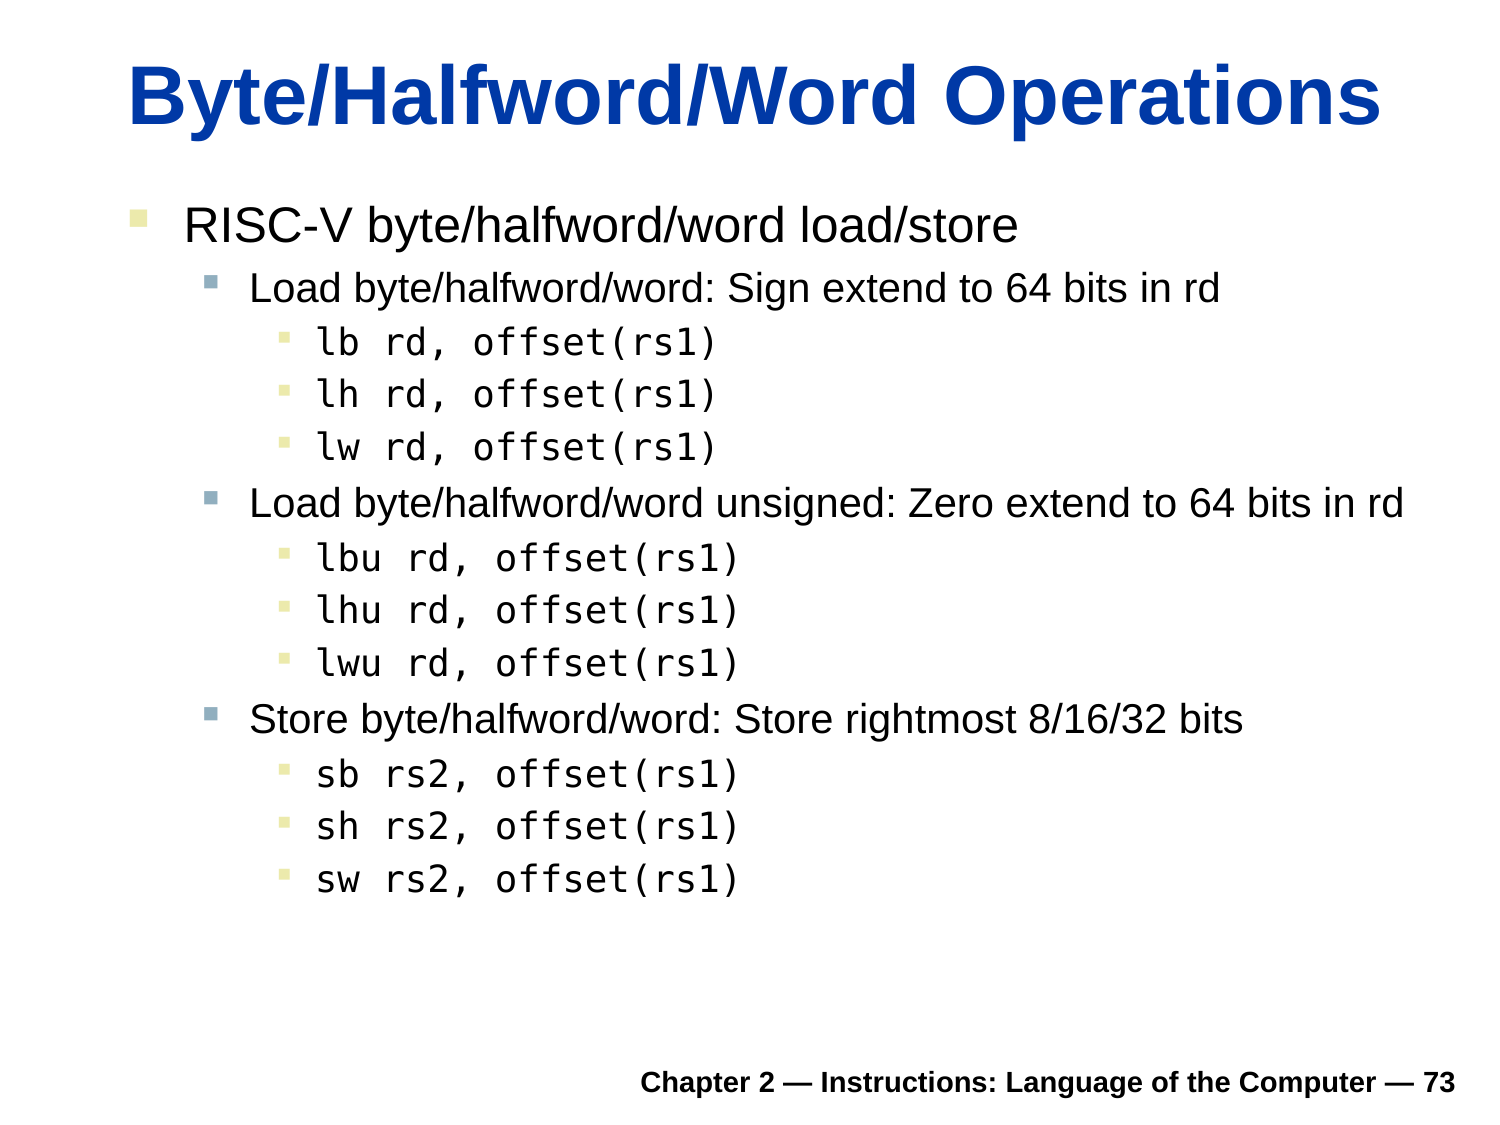

# Byte/Halfword/Word Operations
RISC-V byte/halfword/word load/store
Load byte/halfword/word: Sign extend to 64 bits in rd
lb rd, offset(rs1)
lh rd, offset(rs1)
lw rd, offset(rs1)
Load byte/halfword/word unsigned: Zero extend to 64 bits in rd
lbu rd, offset(rs1)
lhu rd, offset(rs1)
lwu rd, offset(rs1)
Store byte/halfword/word: Store rightmost 8/16/32 bits
sb rs2, offset(rs1)
sh rs2, offset(rs1)
sw rs2, offset(rs1)
Chapter 2 — Instructions: Language of the Computer — 73